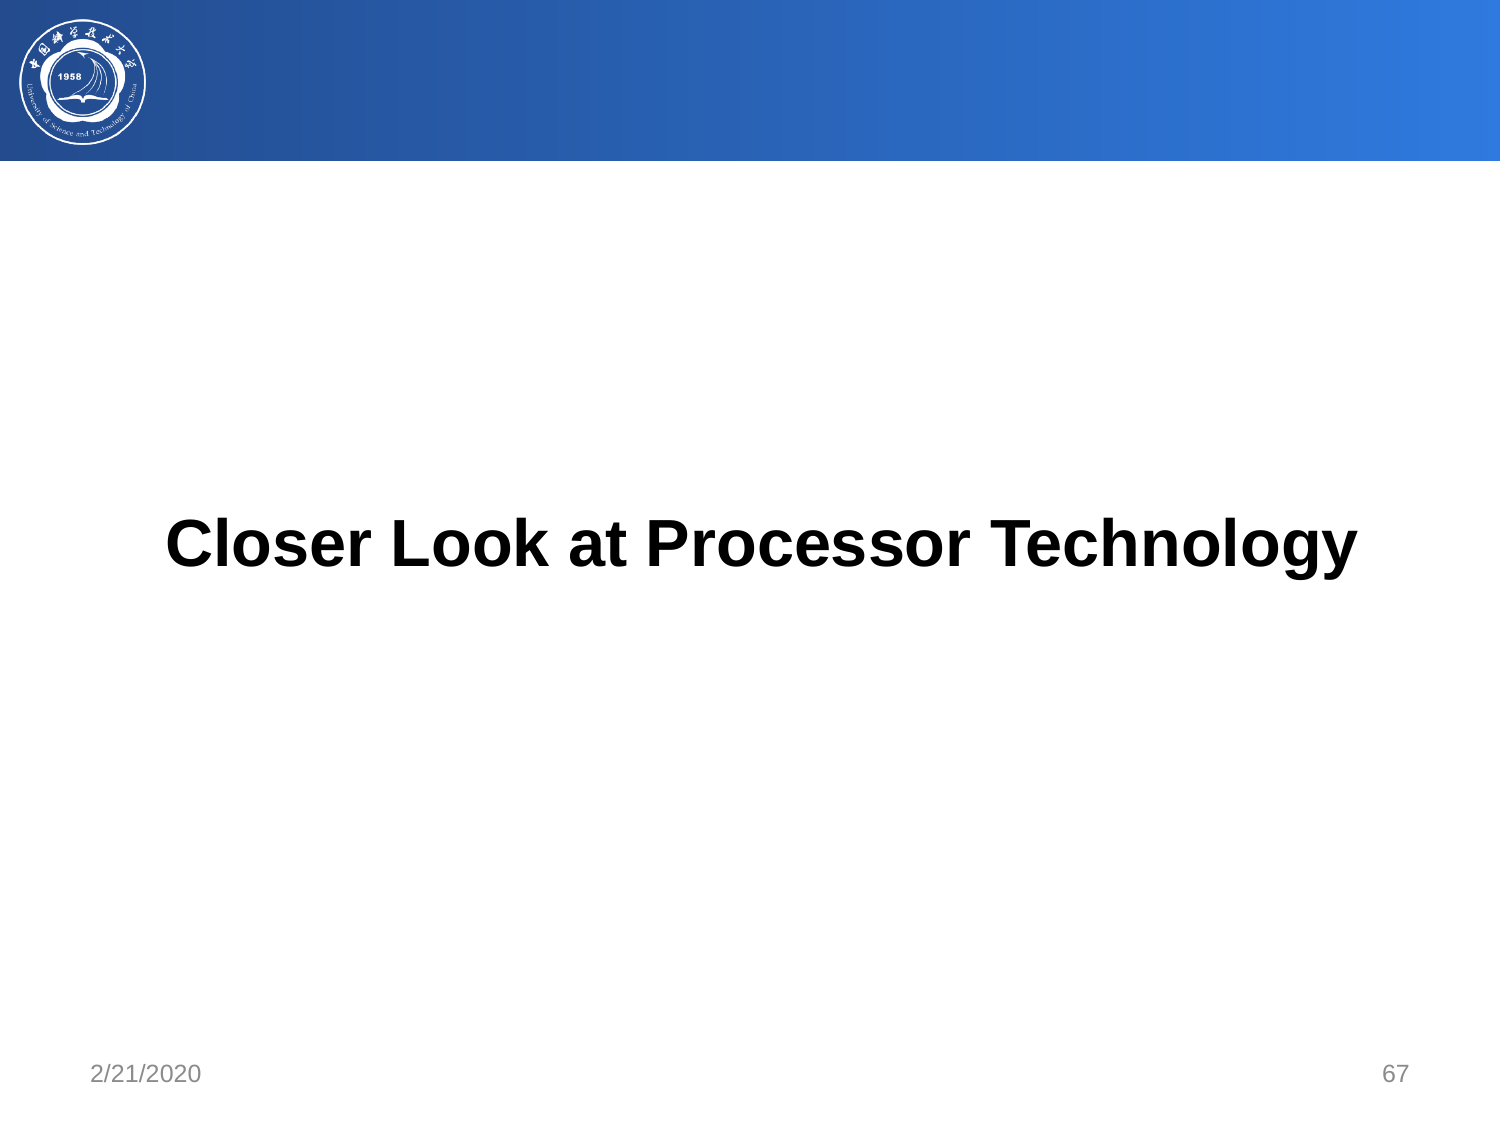

#
Closer Look at Processor Technology
2/21/2020
67